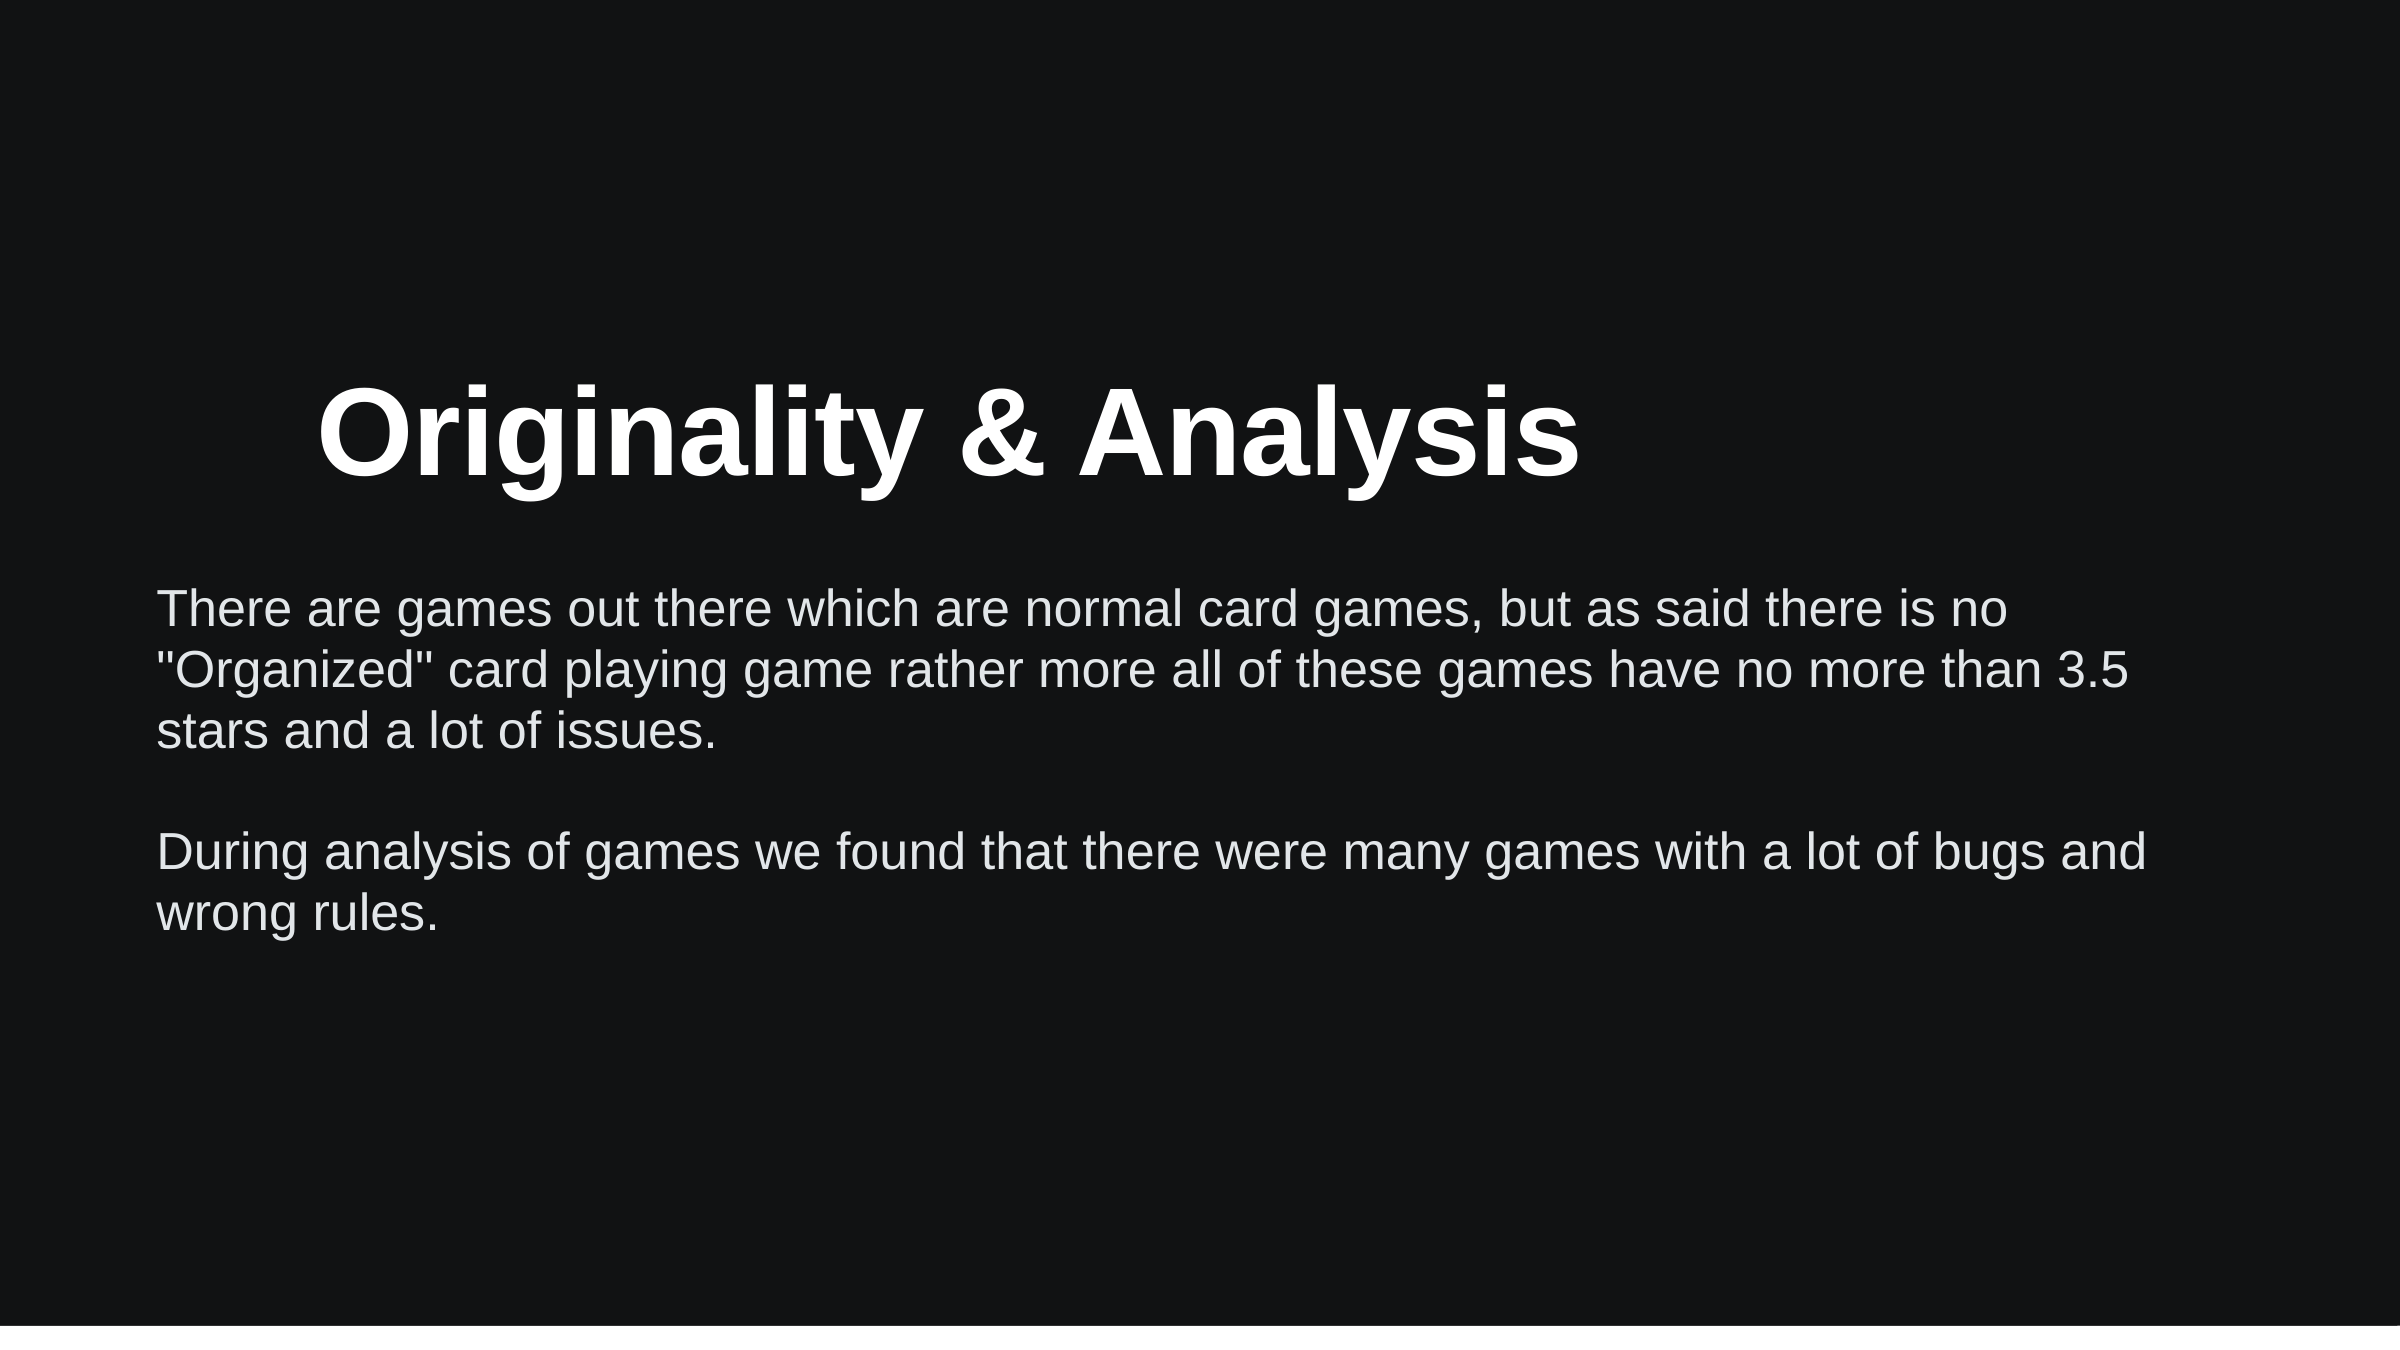

Originality & Analysis
There are games out there which are normal card games, but as said there is no "Organized" card playing game rather more all of these games have no more than 3.5 stars and a lot of issues.

During analysis of games we found that there were many games with a lot of bugs and wrong rules.